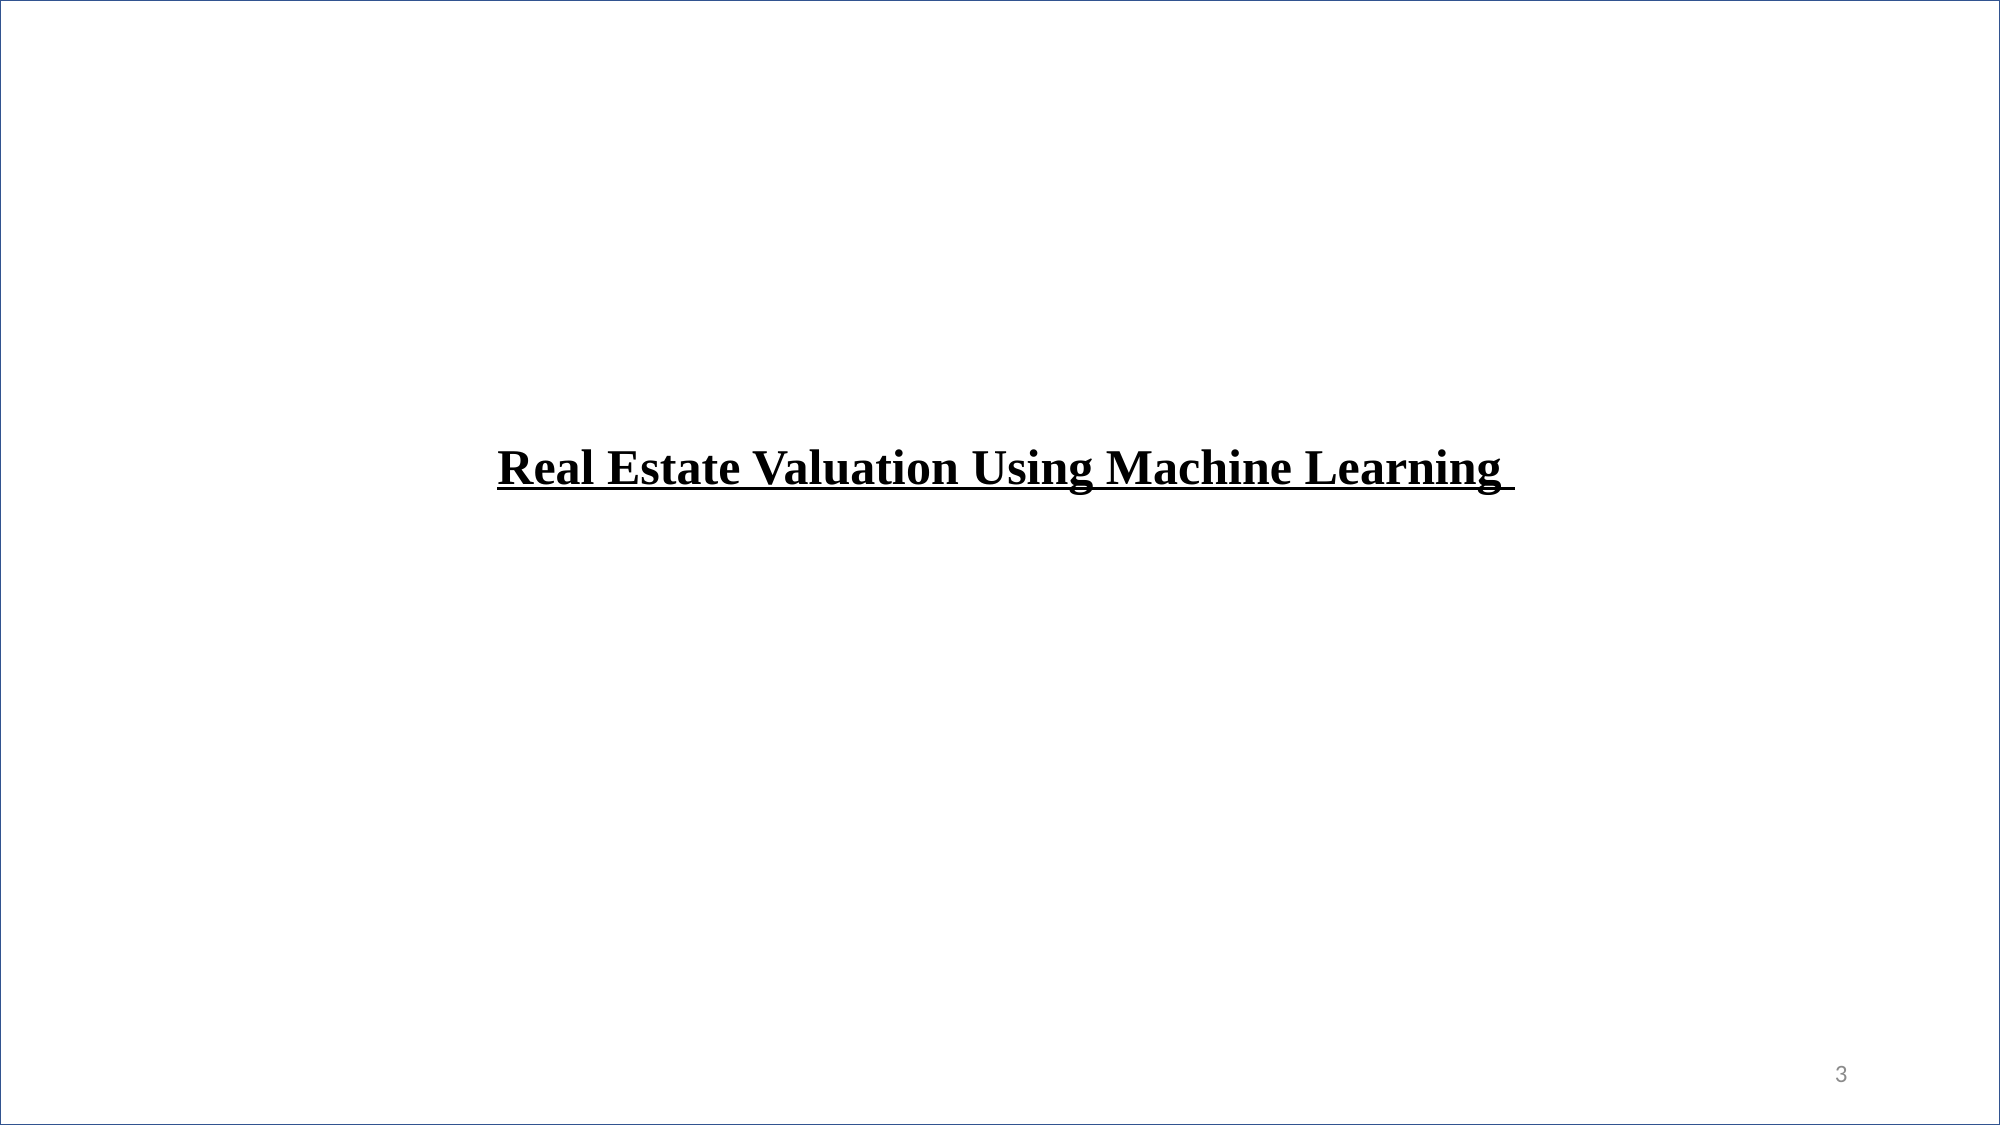

# Real Estate Valuation Using Machine Learning
3